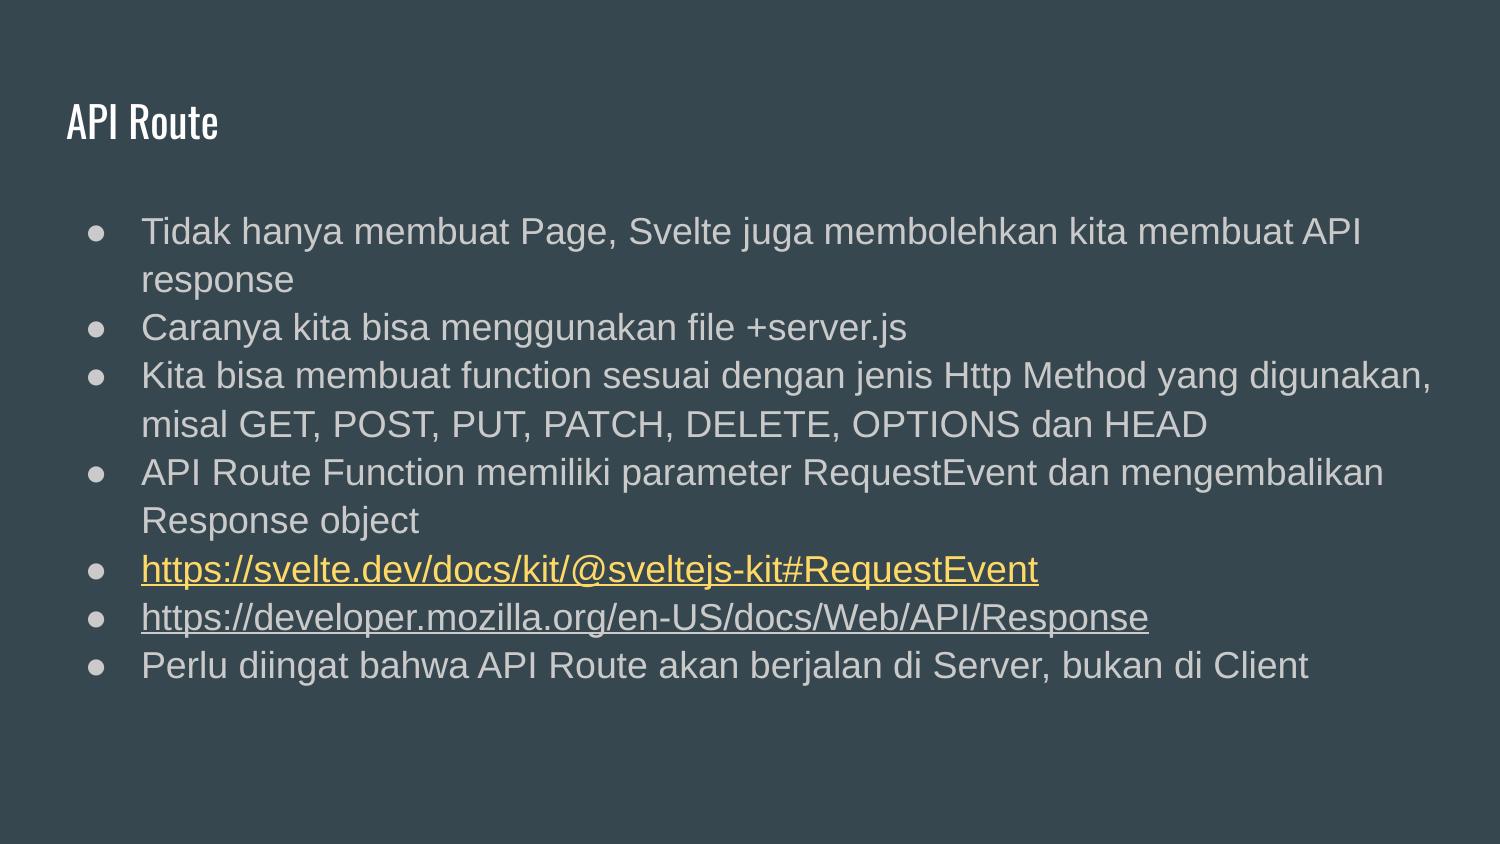

# API Route
Tidak hanya membuat Page, Svelte juga membolehkan kita membuat API response
Caranya kita bisa menggunakan file +server.js
Kita bisa membuat function sesuai dengan jenis Http Method yang digunakan, misal GET, POST, PUT, PATCH, DELETE, OPTIONS dan HEAD
API Route Function memiliki parameter RequestEvent dan mengembalikan Response object
https://svelte.dev/docs/kit/@sveltejs-kit#RequestEvent
https://developer.mozilla.org/en-US/docs/Web/API/Response
Perlu diingat bahwa API Route akan berjalan di Server, bukan di Client